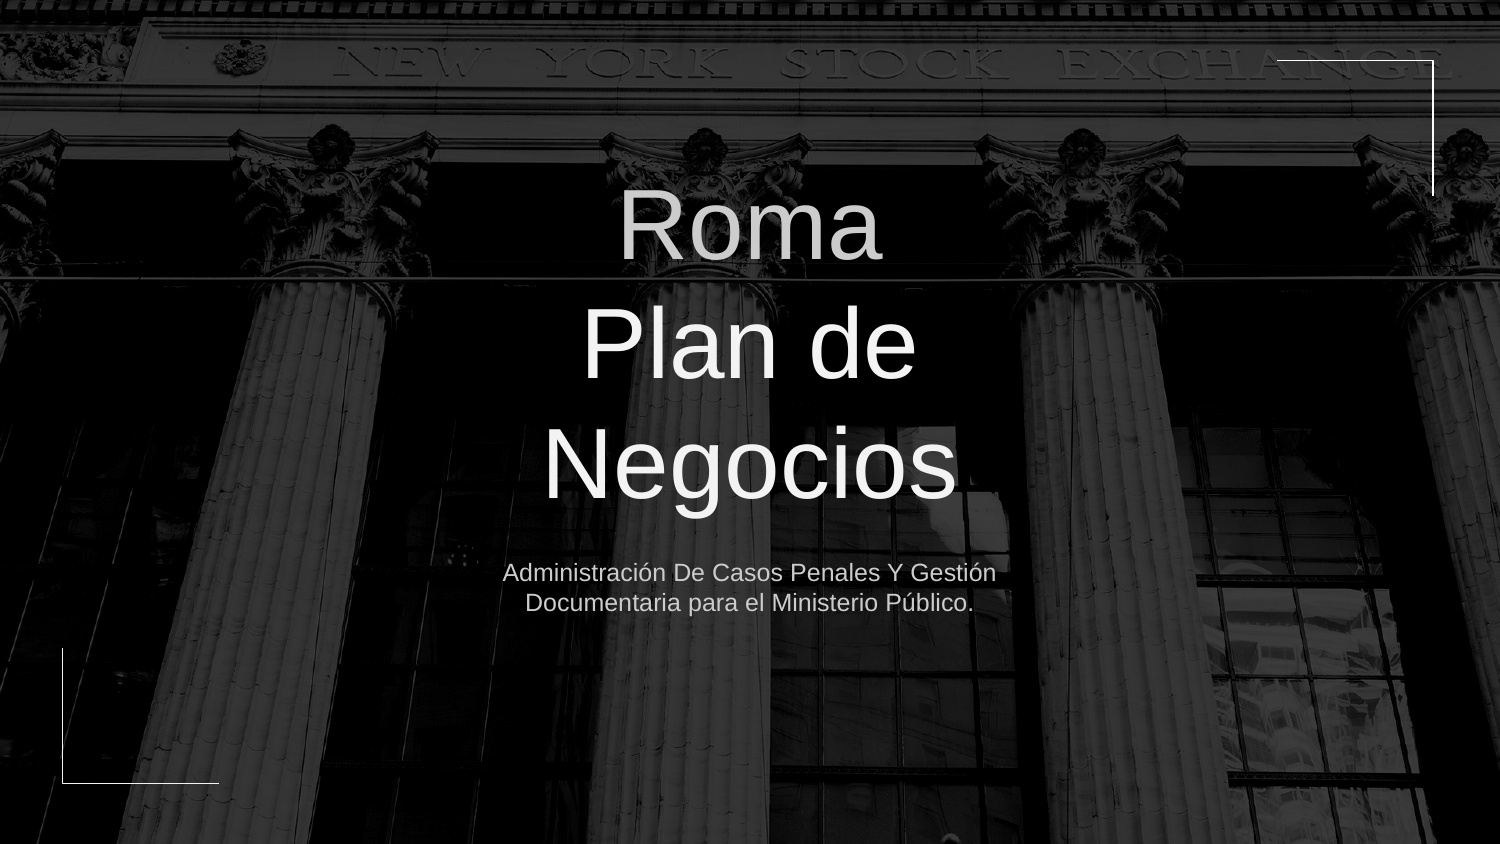

# Roma Plan de Negocios
Administración De Casos Penales Y Gestión Documentaria para el Ministerio Público.